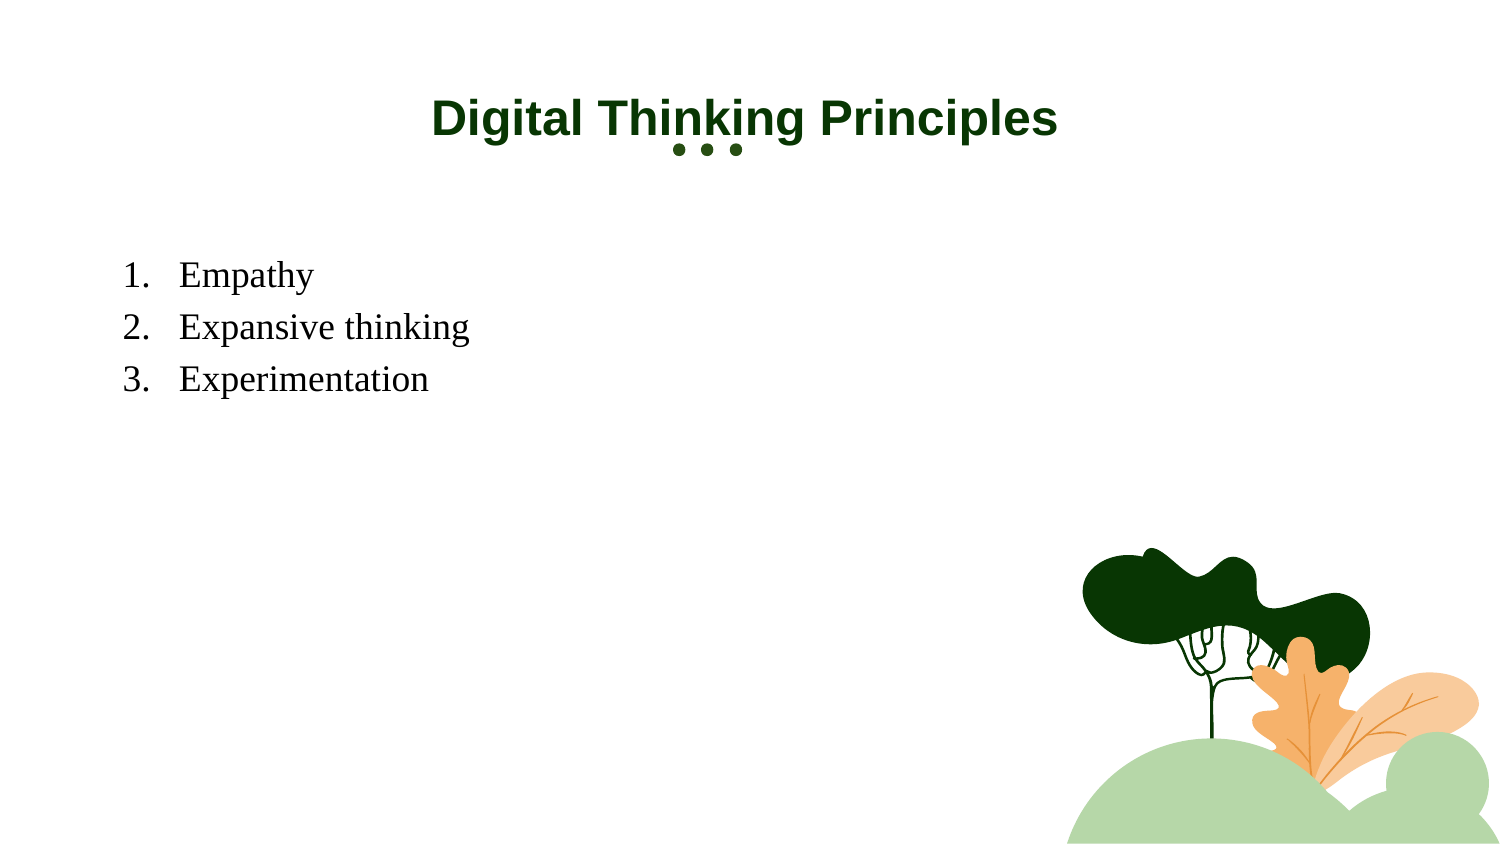

Digital Thinking Principles

Empathy
Expansive thinking
Experimentation

JUPITER
VENUS
MARS